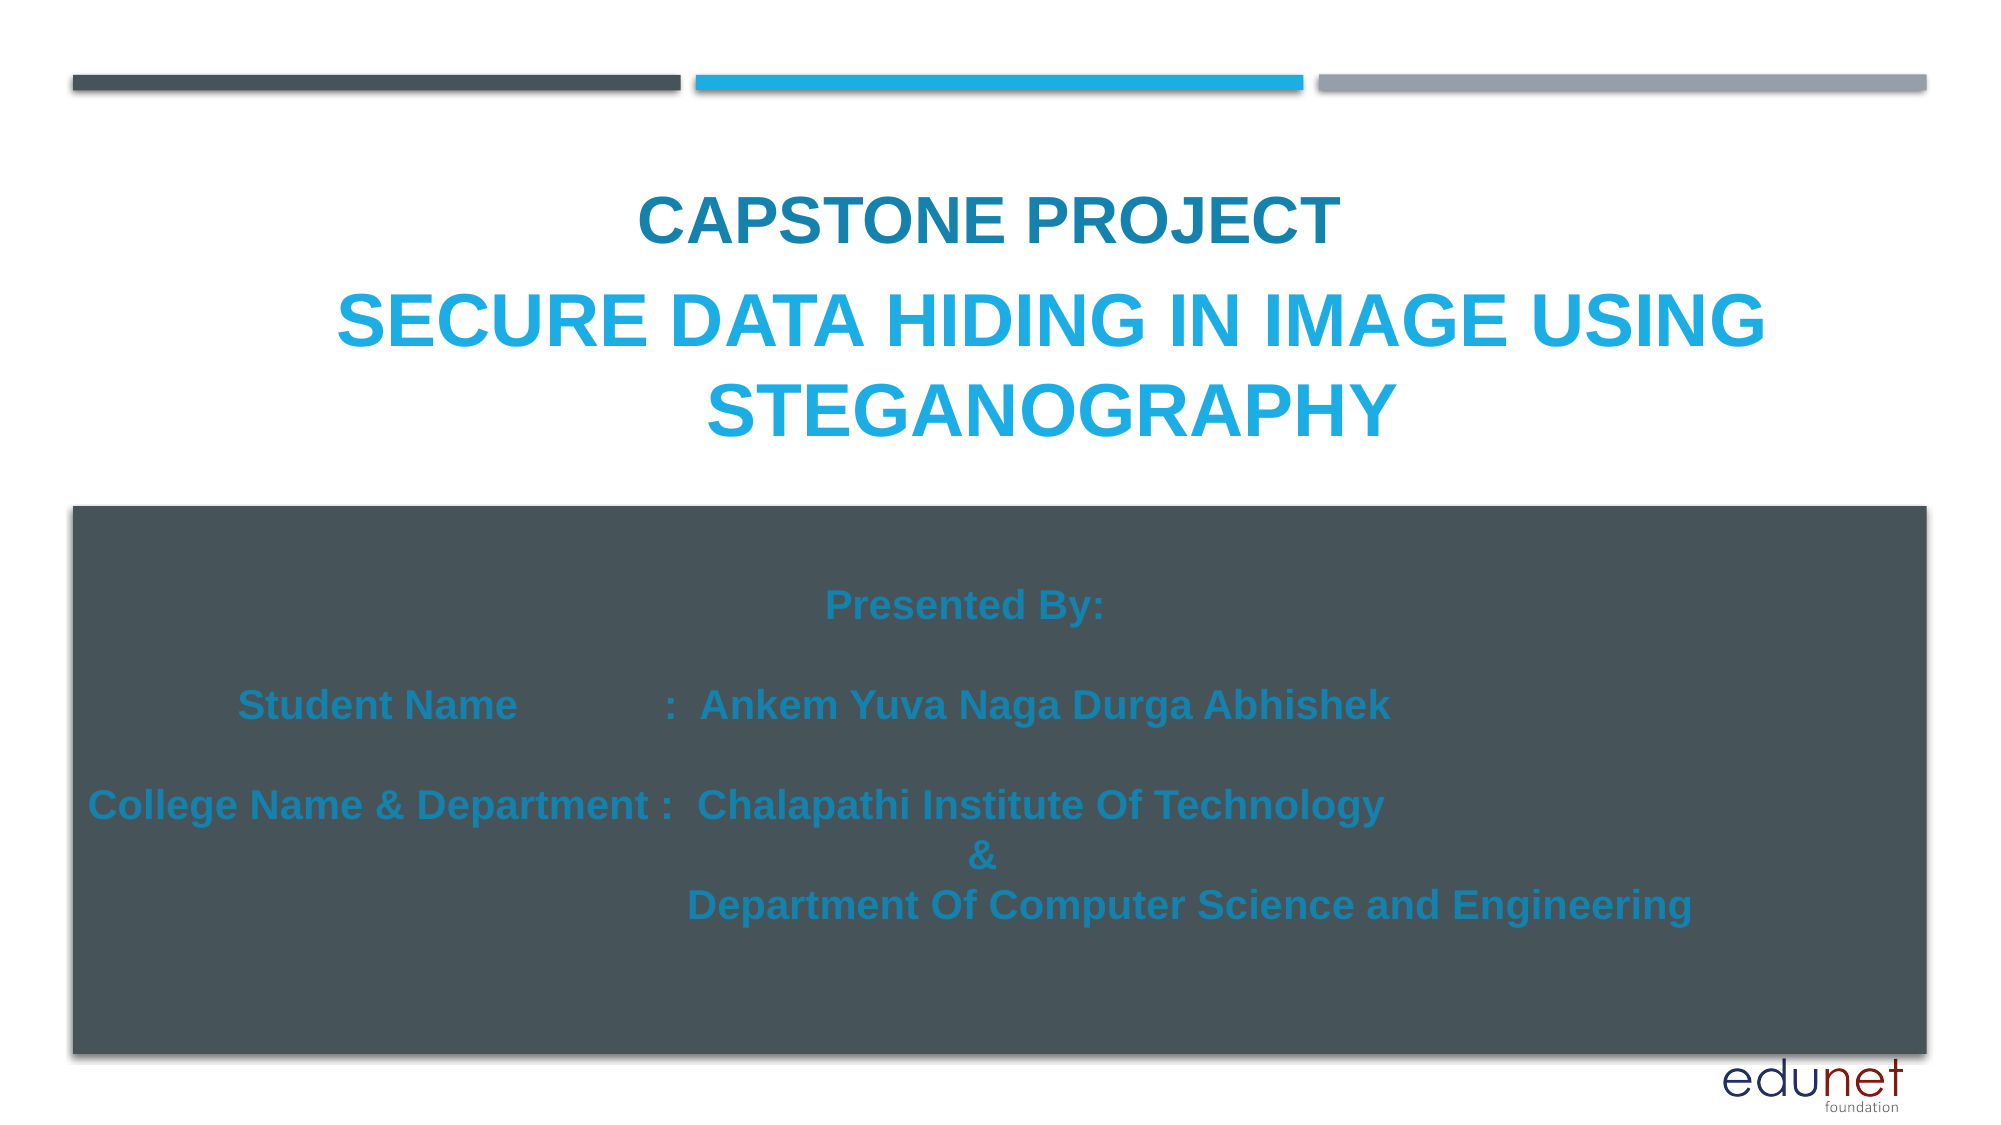

CAPSTONE PROJECT
# Secure Data Hiding in Image Using Steganography
Presented By:

	Student Name 	           :  Ankem Yuva Naga Durga Abhishek

College Name & Department :  Chalapathi Institute Of Technology
   &
		  	Department Of Computer Science and Engineering